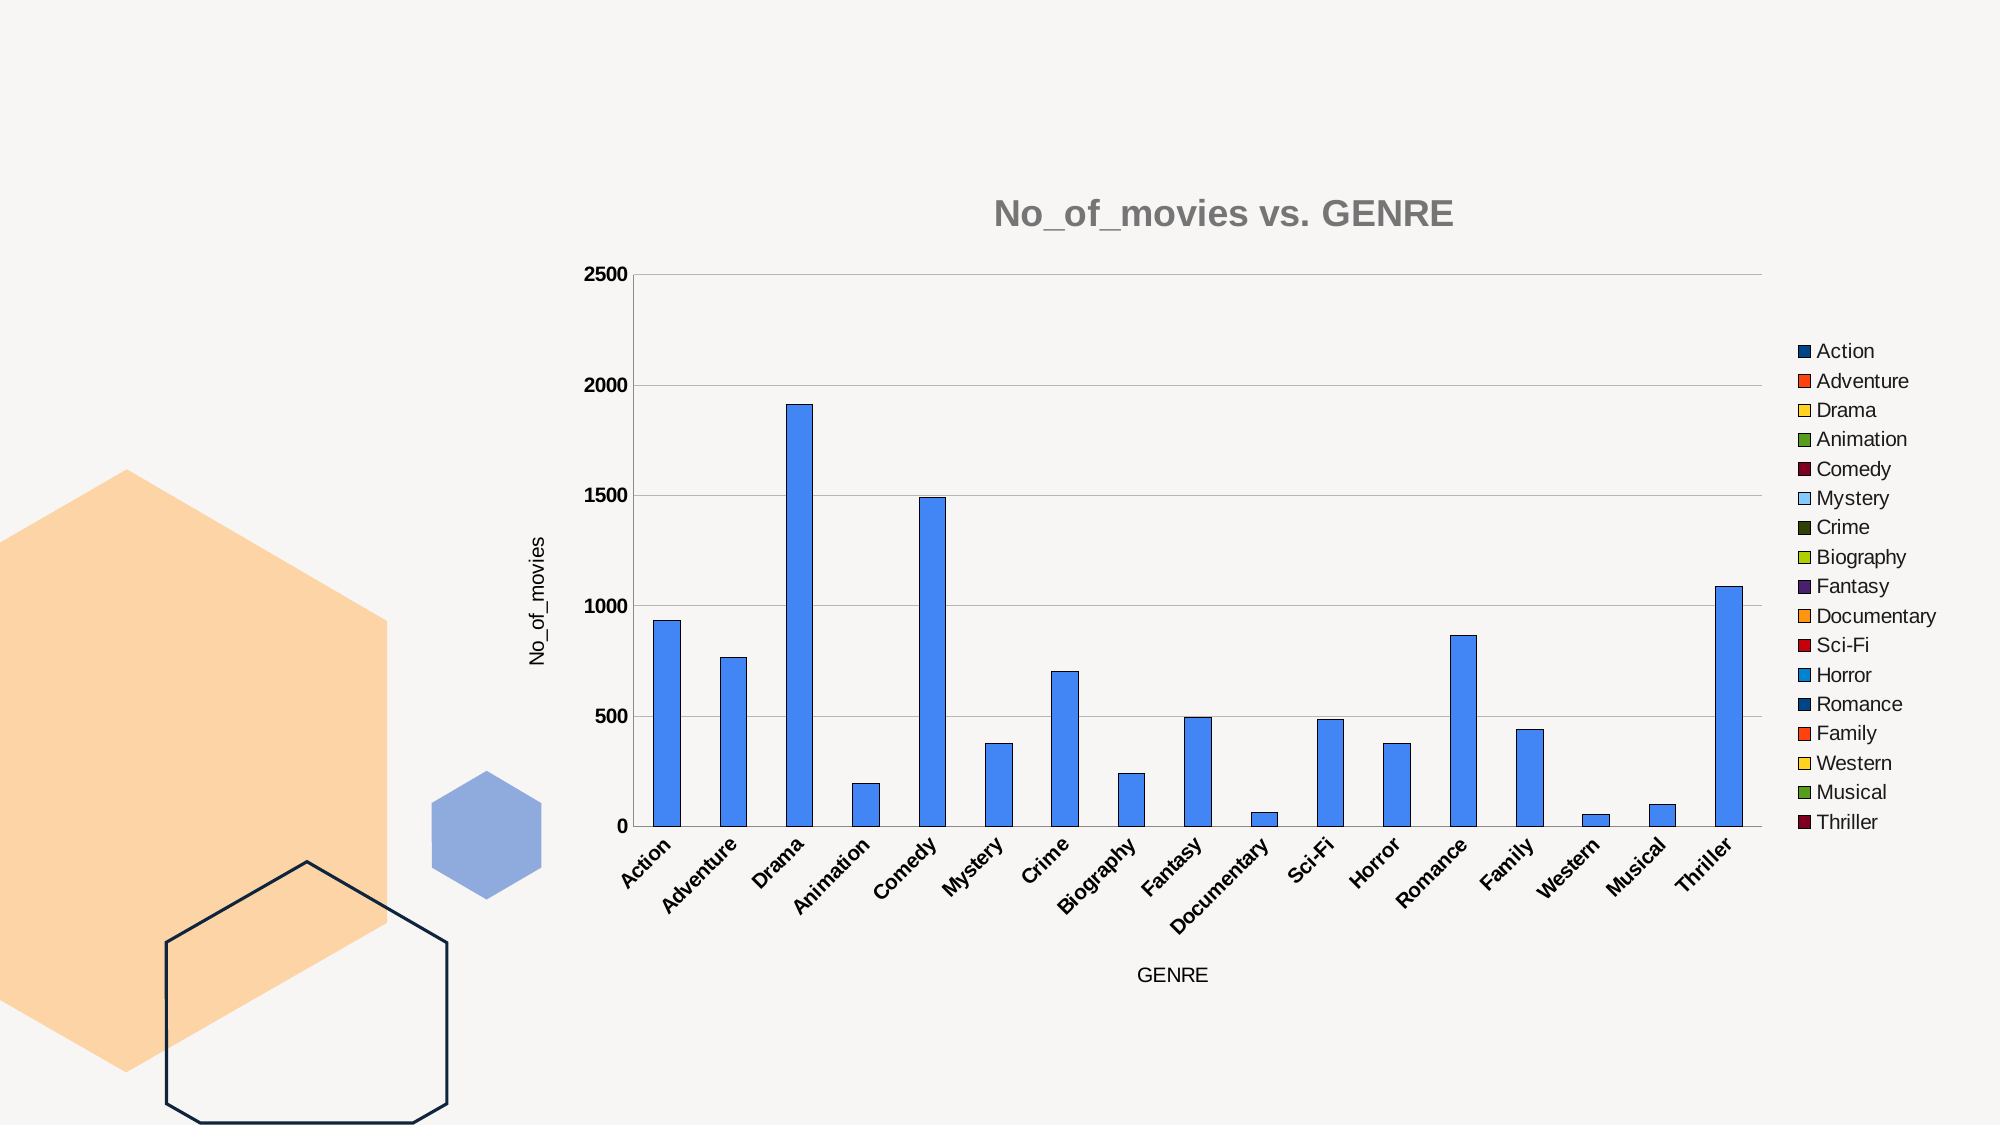

### Chart: No_of_movies vs. GENRE

| Category | No_of_movies |
|---|---|
| Action | 935.0 |
| Adventure | 766.0 |
| Drama | 1911.0 |
| Animation | 197.0 |
| Comedy | 1492.0 |
| Mystery | 377.0 |
| Crime | 702.0 |
| Biography | 242.0 |
| Fantasy | 496.0 |
| Documentary | 67.0 |
| Sci-Fi | 484.0 |
| Horror | 379.0 |
| Romance | 866.0 |
| Family | 441.0 |
| Western | 58.0 |
| Musical | 102.0 |
| Thriller | 1087.0 |